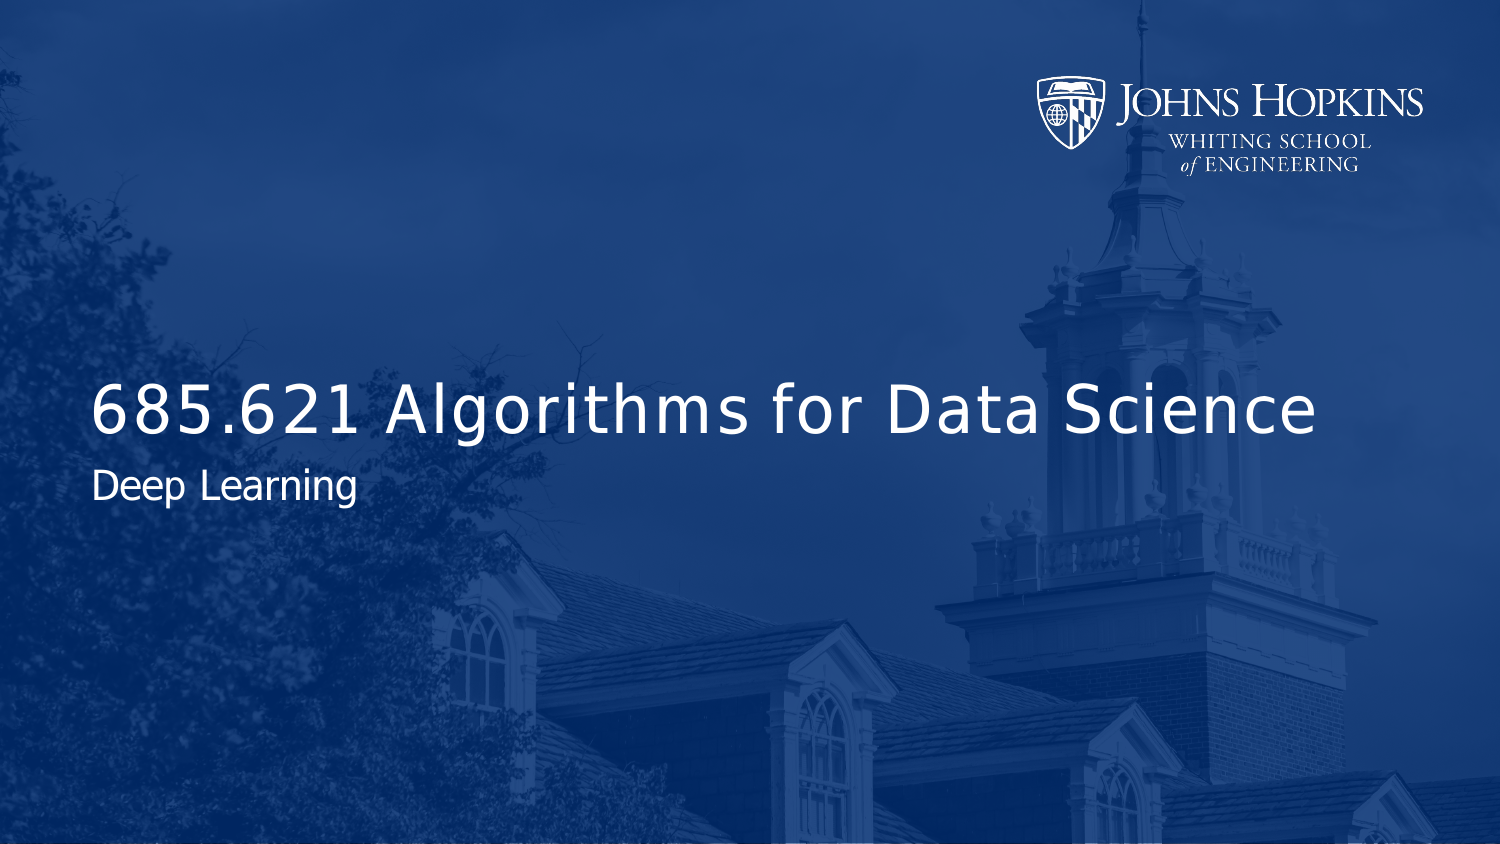

# 685.621 Algorithms for Data Science
Deep Learning